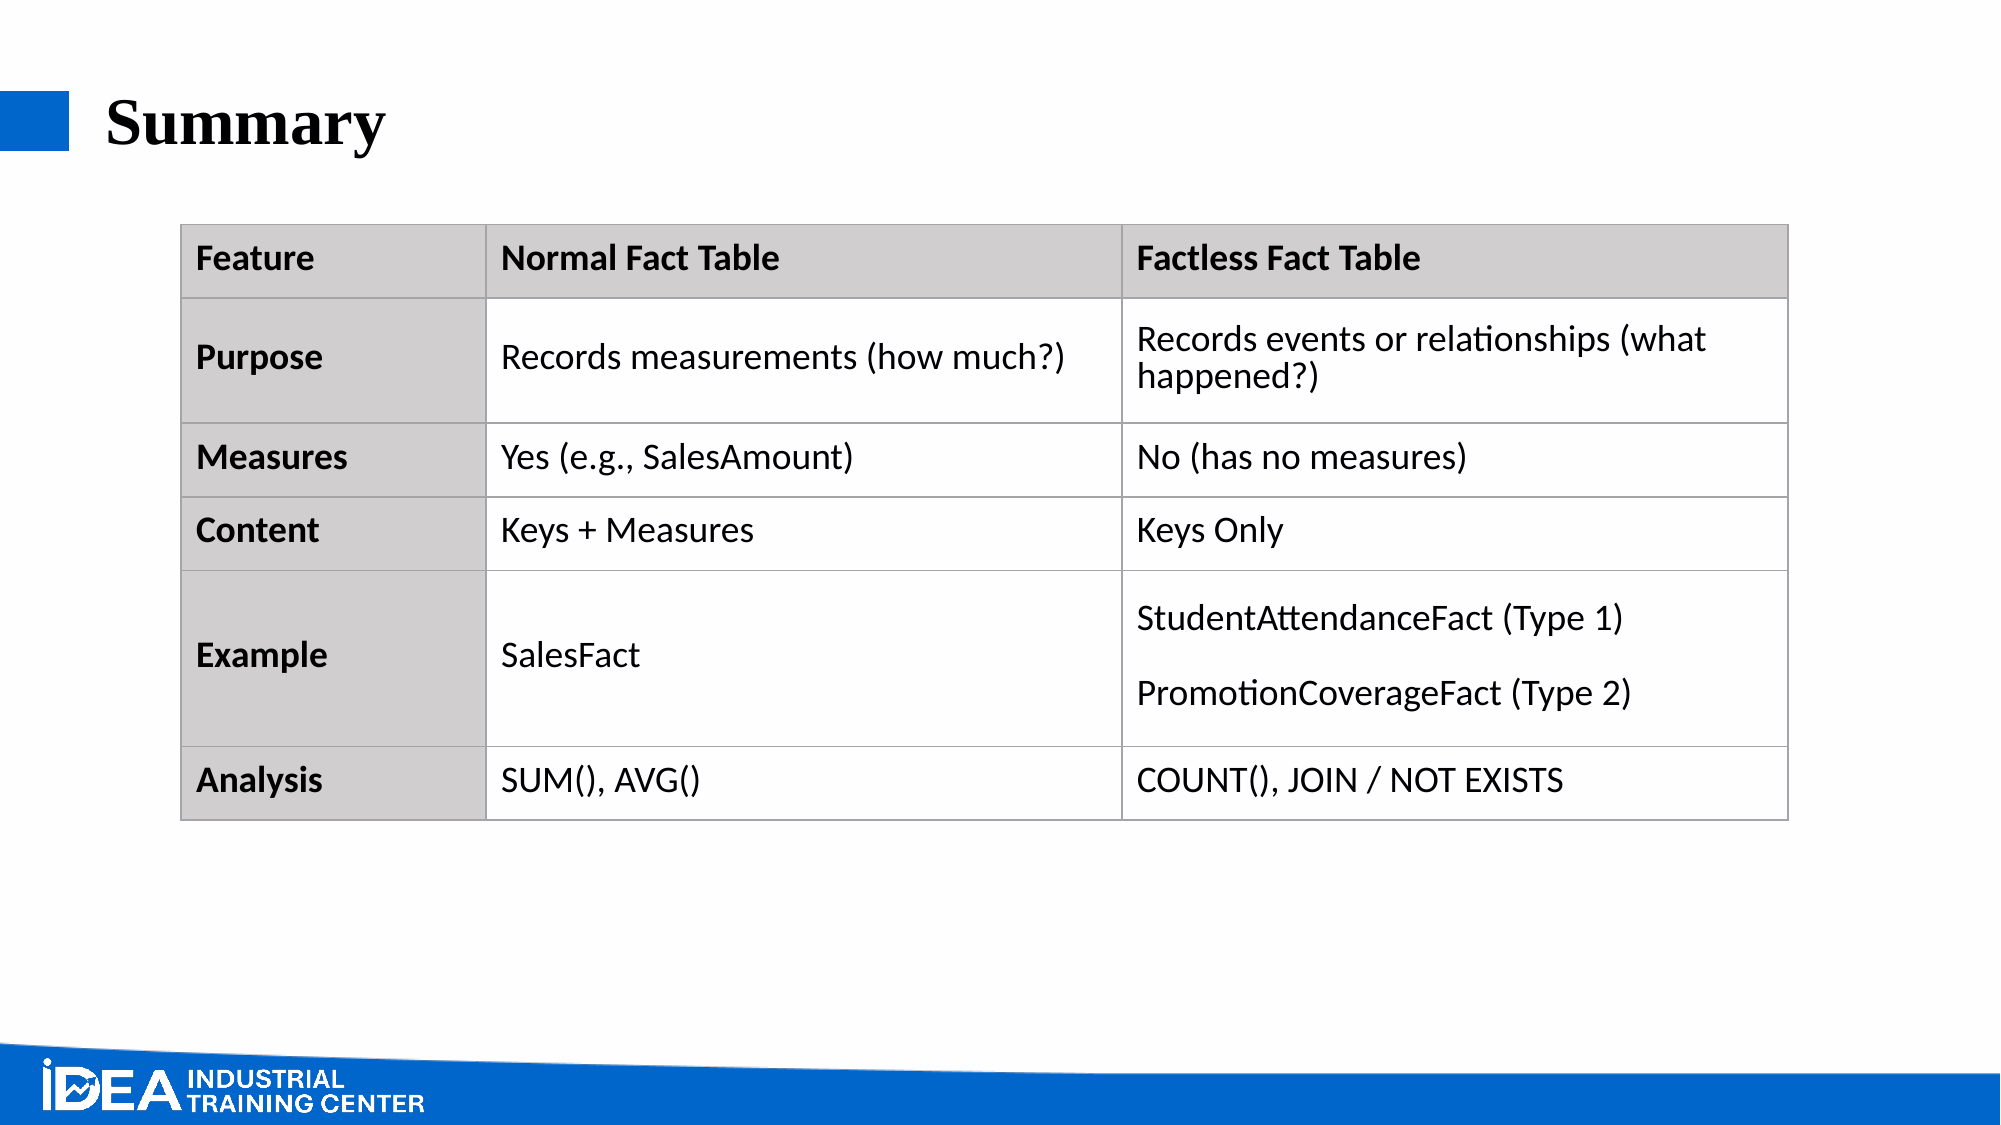

# Summary
| Feature | Normal Fact Table | Factless Fact Table |
| --- | --- | --- |
| Purpose | Records measurements (how much?) | Records events or relationships (what happened?) |
| Measures | Yes (e.g., SalesAmount) | No (has no measures) |
| Content | Keys + Measures | Keys Only |
| Example | SalesFact | StudentAttendanceFact (Type 1) PromotionCoverageFact (Type 2) |
| Analysis | SUM(), AVG() | COUNT(), JOIN / NOT EXISTS |